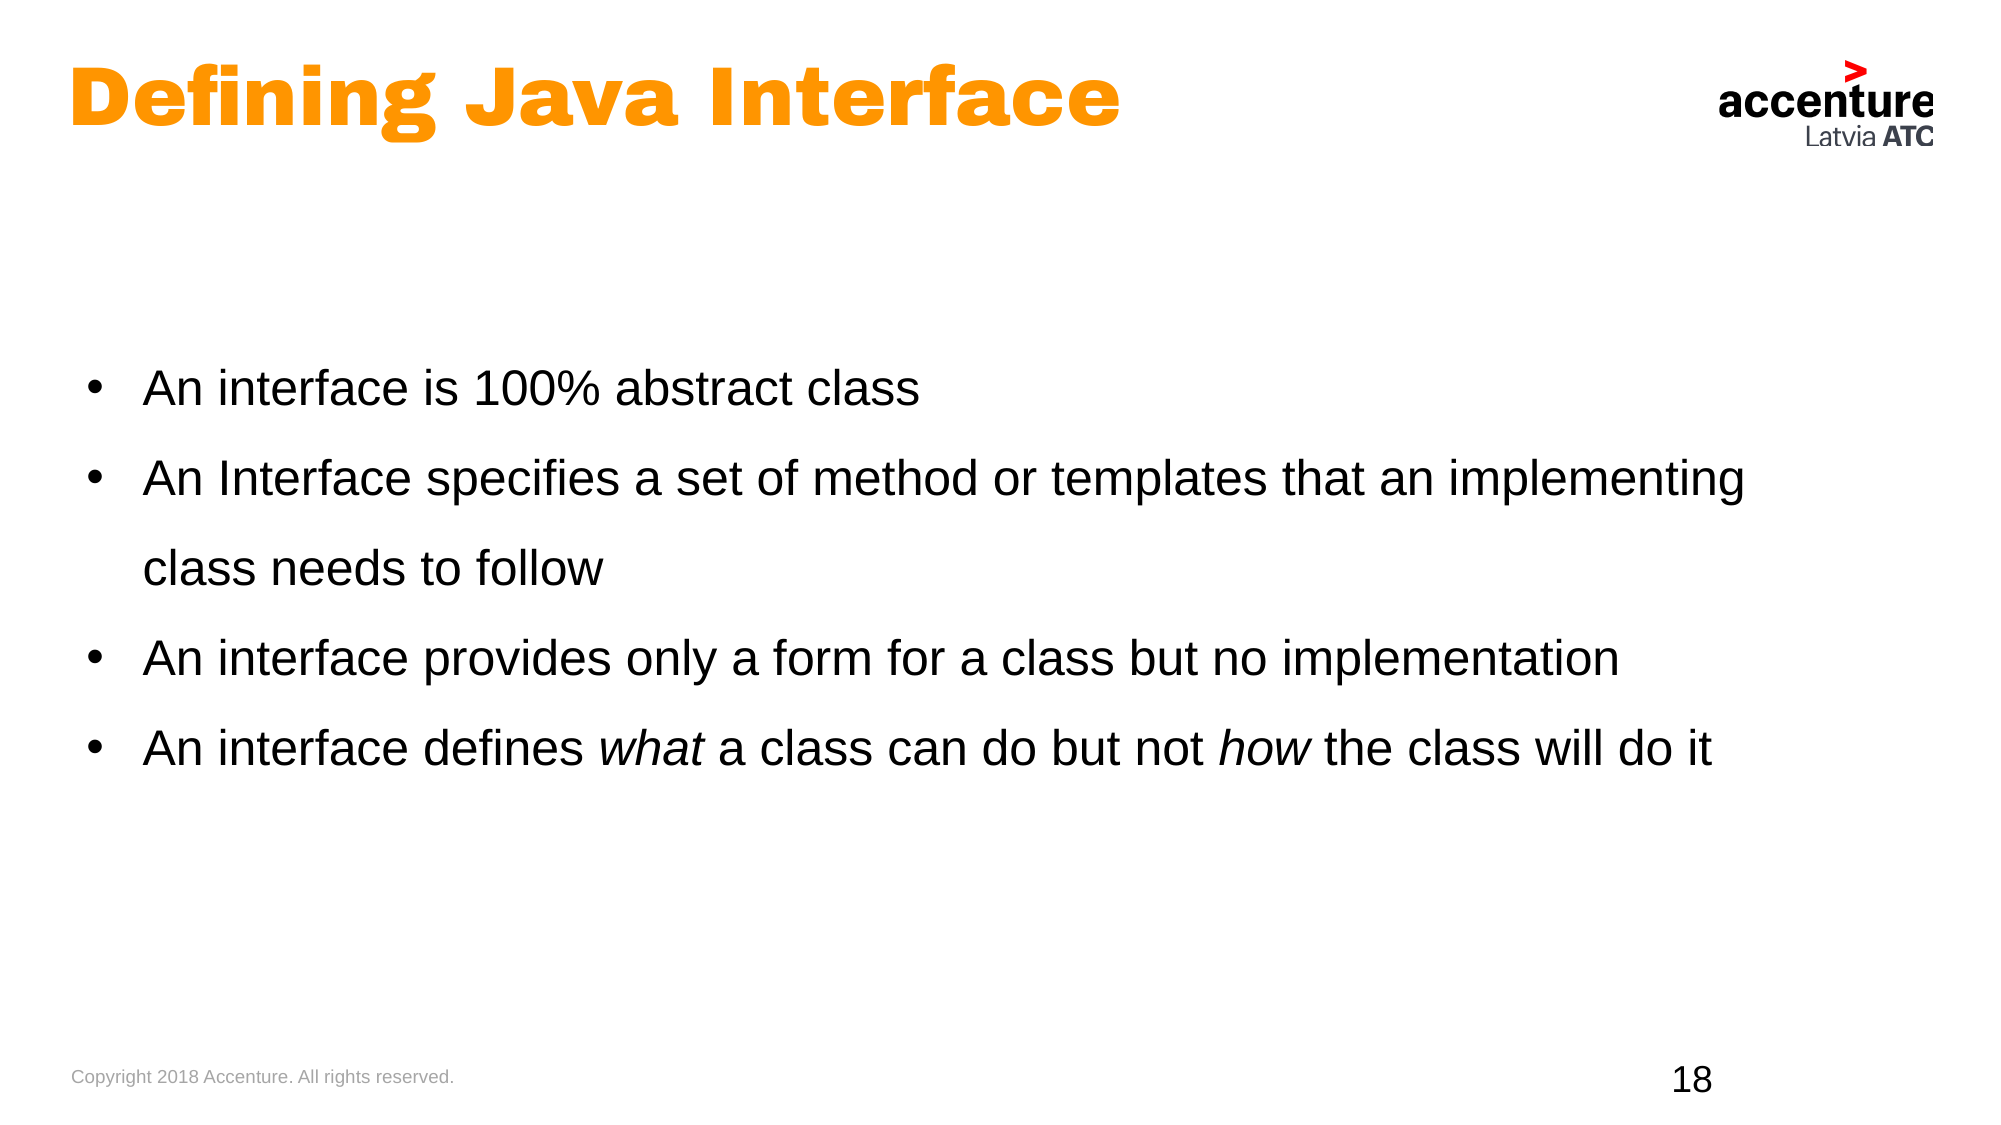

Defining Java Interface
An interface is 100% abstract class
An Interface specifies a set of method or templates that an implementing class needs to follow
An interface provides only a form for a class but no implementation
An interface defines what a class can do but not how the class will do it

18